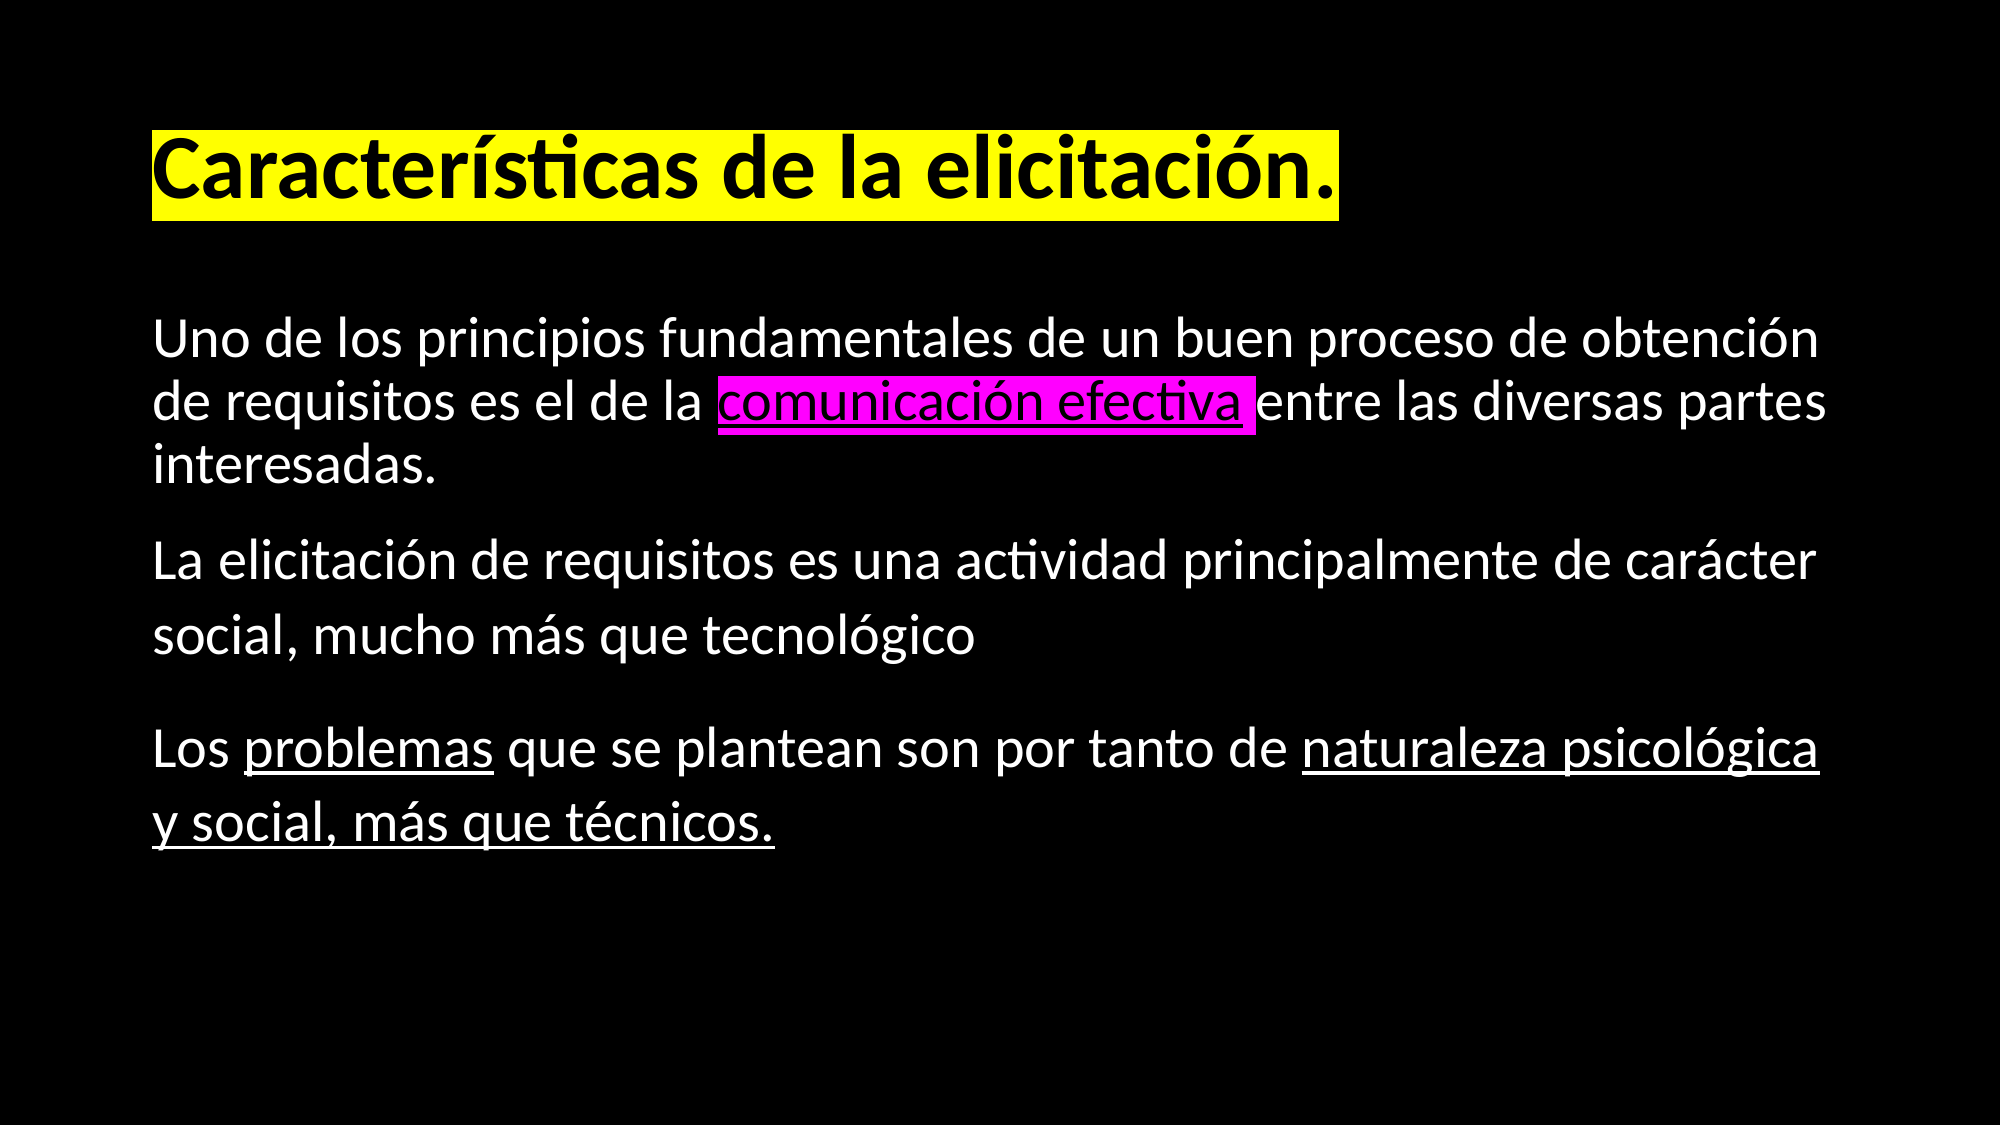

# Características de la elicitación.
Uno de los principios fundamentales de un buen proceso de obtención de requisitos es el de la comunicación efectiva entre las diversas partes interesadas.
La elicitación de requisitos es una actividad principalmente de carácter social, mucho más que tecnológico
Los problemas que se plantean son por tanto de naturaleza psicológica y social, más que técnicos.